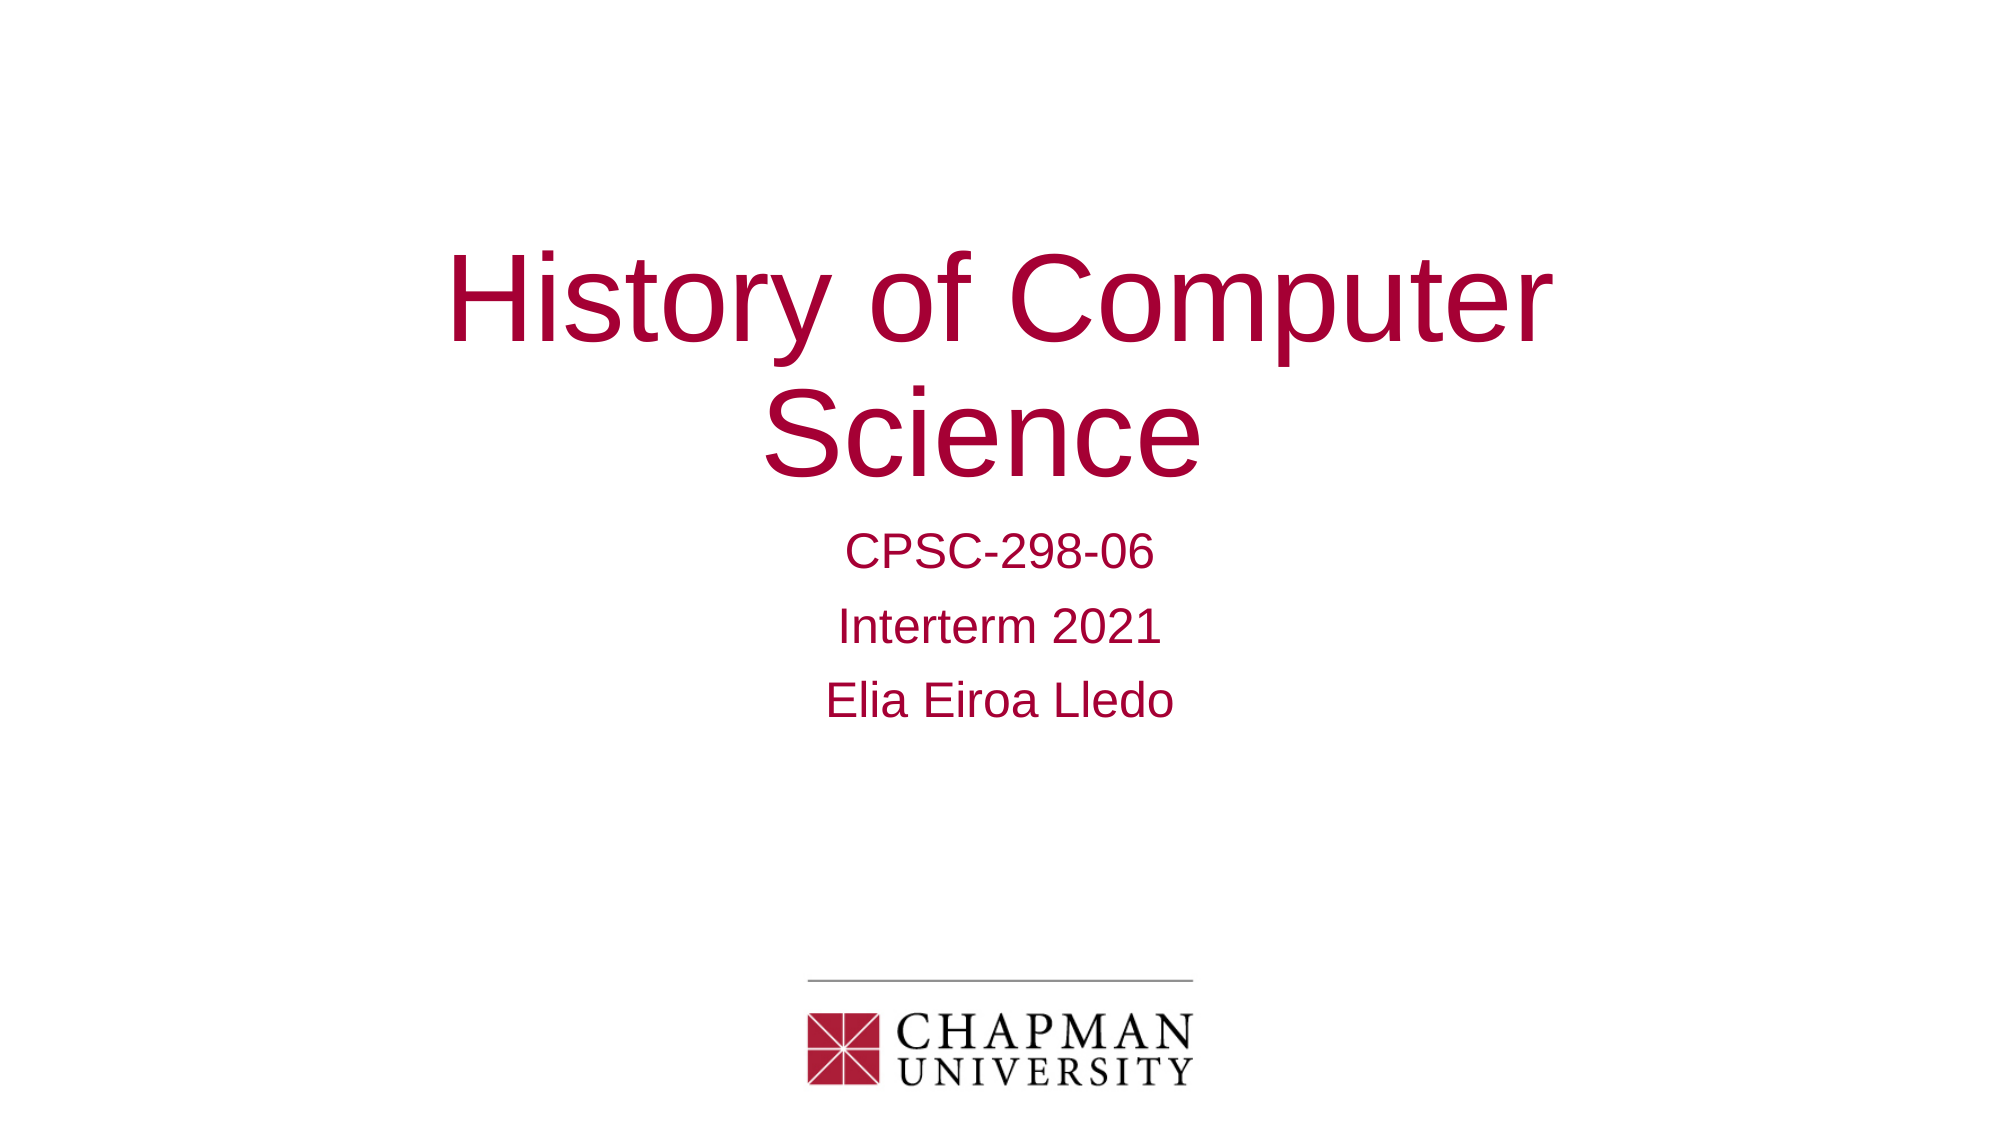

# History of Computer Science
CPSC-298-06
Interterm 2021
Elia Eiroa Lledo